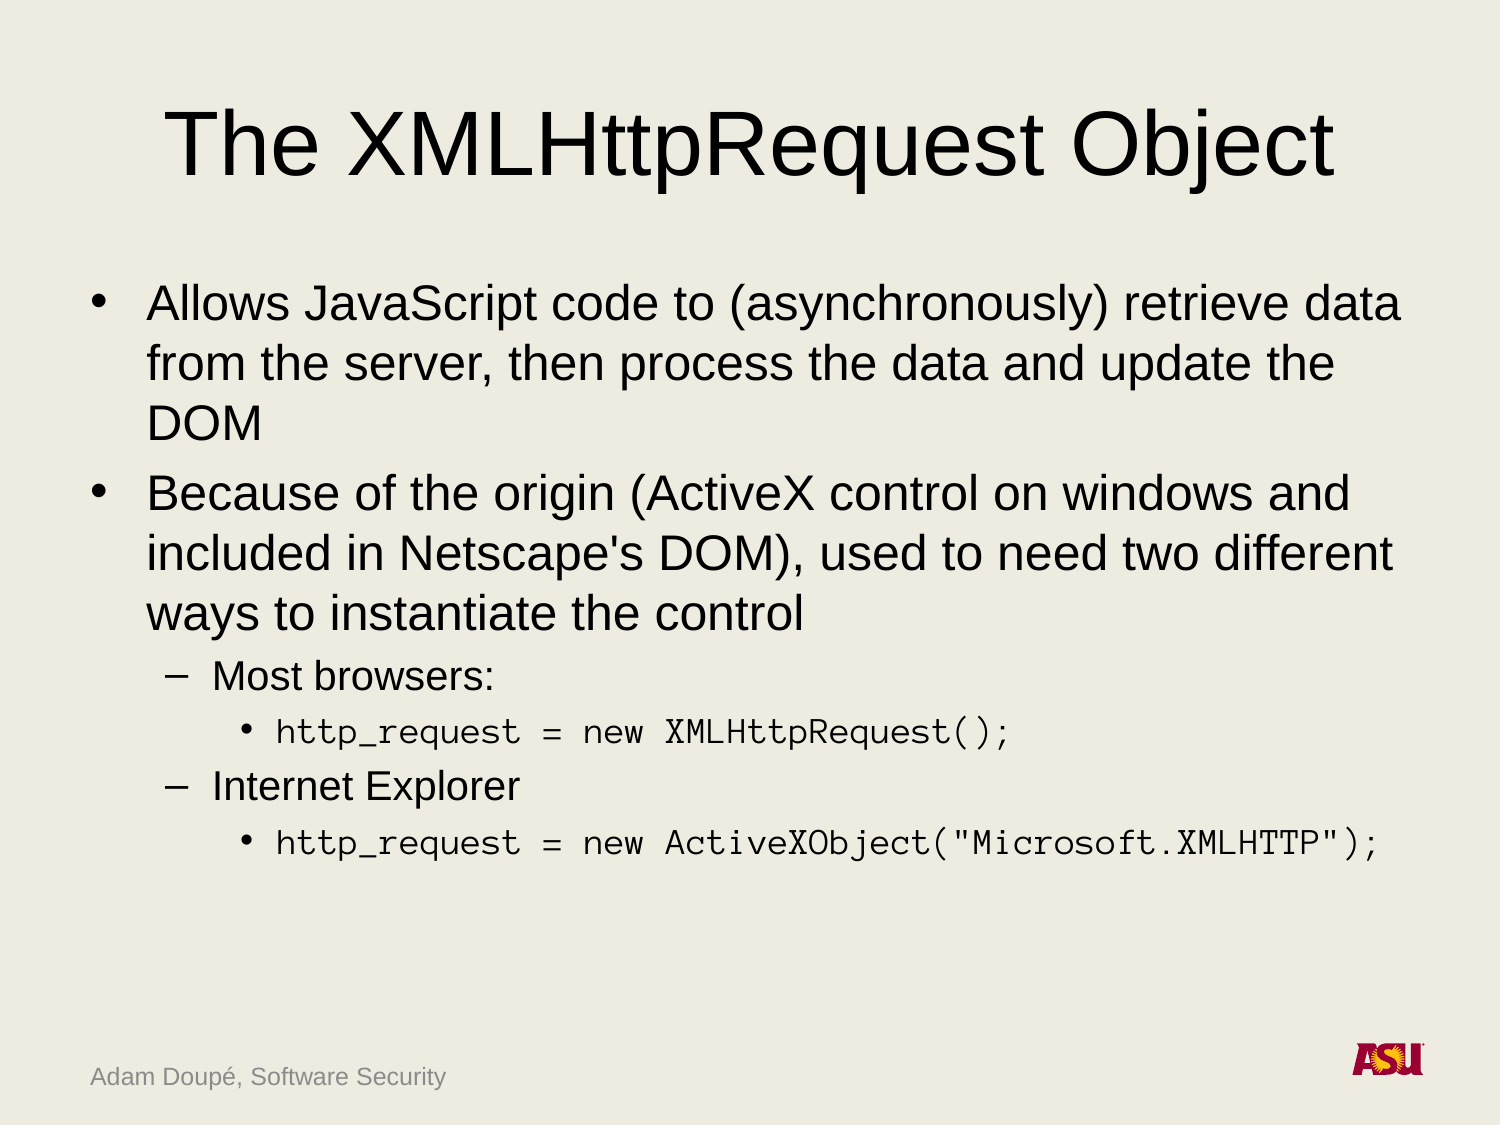

# The XMLHttpRequest Object
Allows JavaScript code to (asynchronously) retrieve data from the server, then process the data and update the DOM
Because of the origin (ActiveX control on windows and included in Netscape's DOM), used to need two different ways to instantiate the control
Most browsers:
http_request = new XMLHttpRequest();
Internet Explorer
http_request = new ActiveXObject("Microsoft.XMLHTTP");